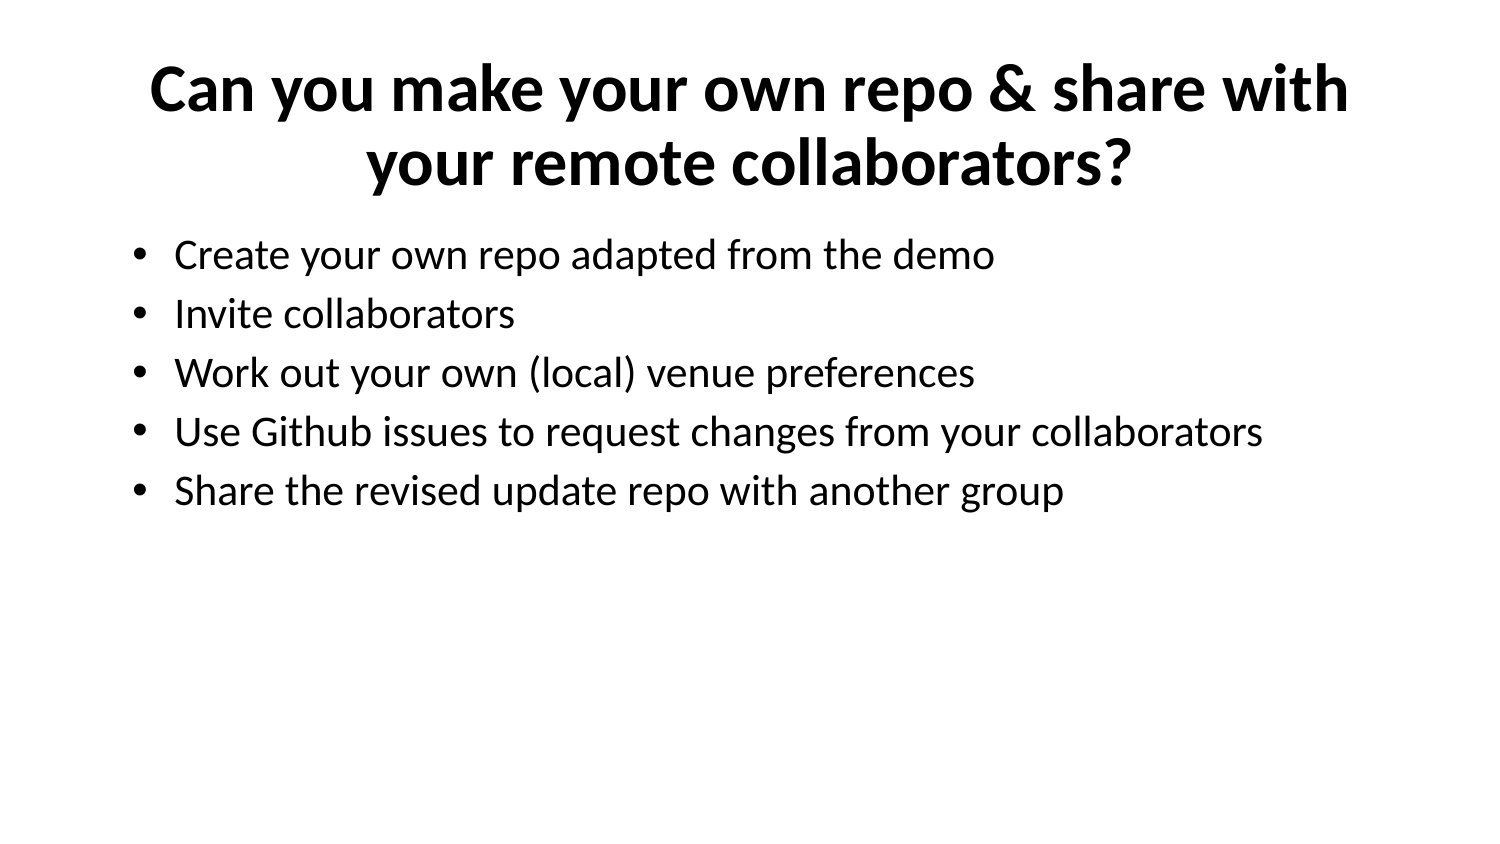

# Can you make your own repo & share with your remote collaborators?
Create your own repo adapted from the demo
Invite collaborators
Work out your own (local) venue preferences
Use Github issues to request changes from your collaborators
Share the revised update repo with another group